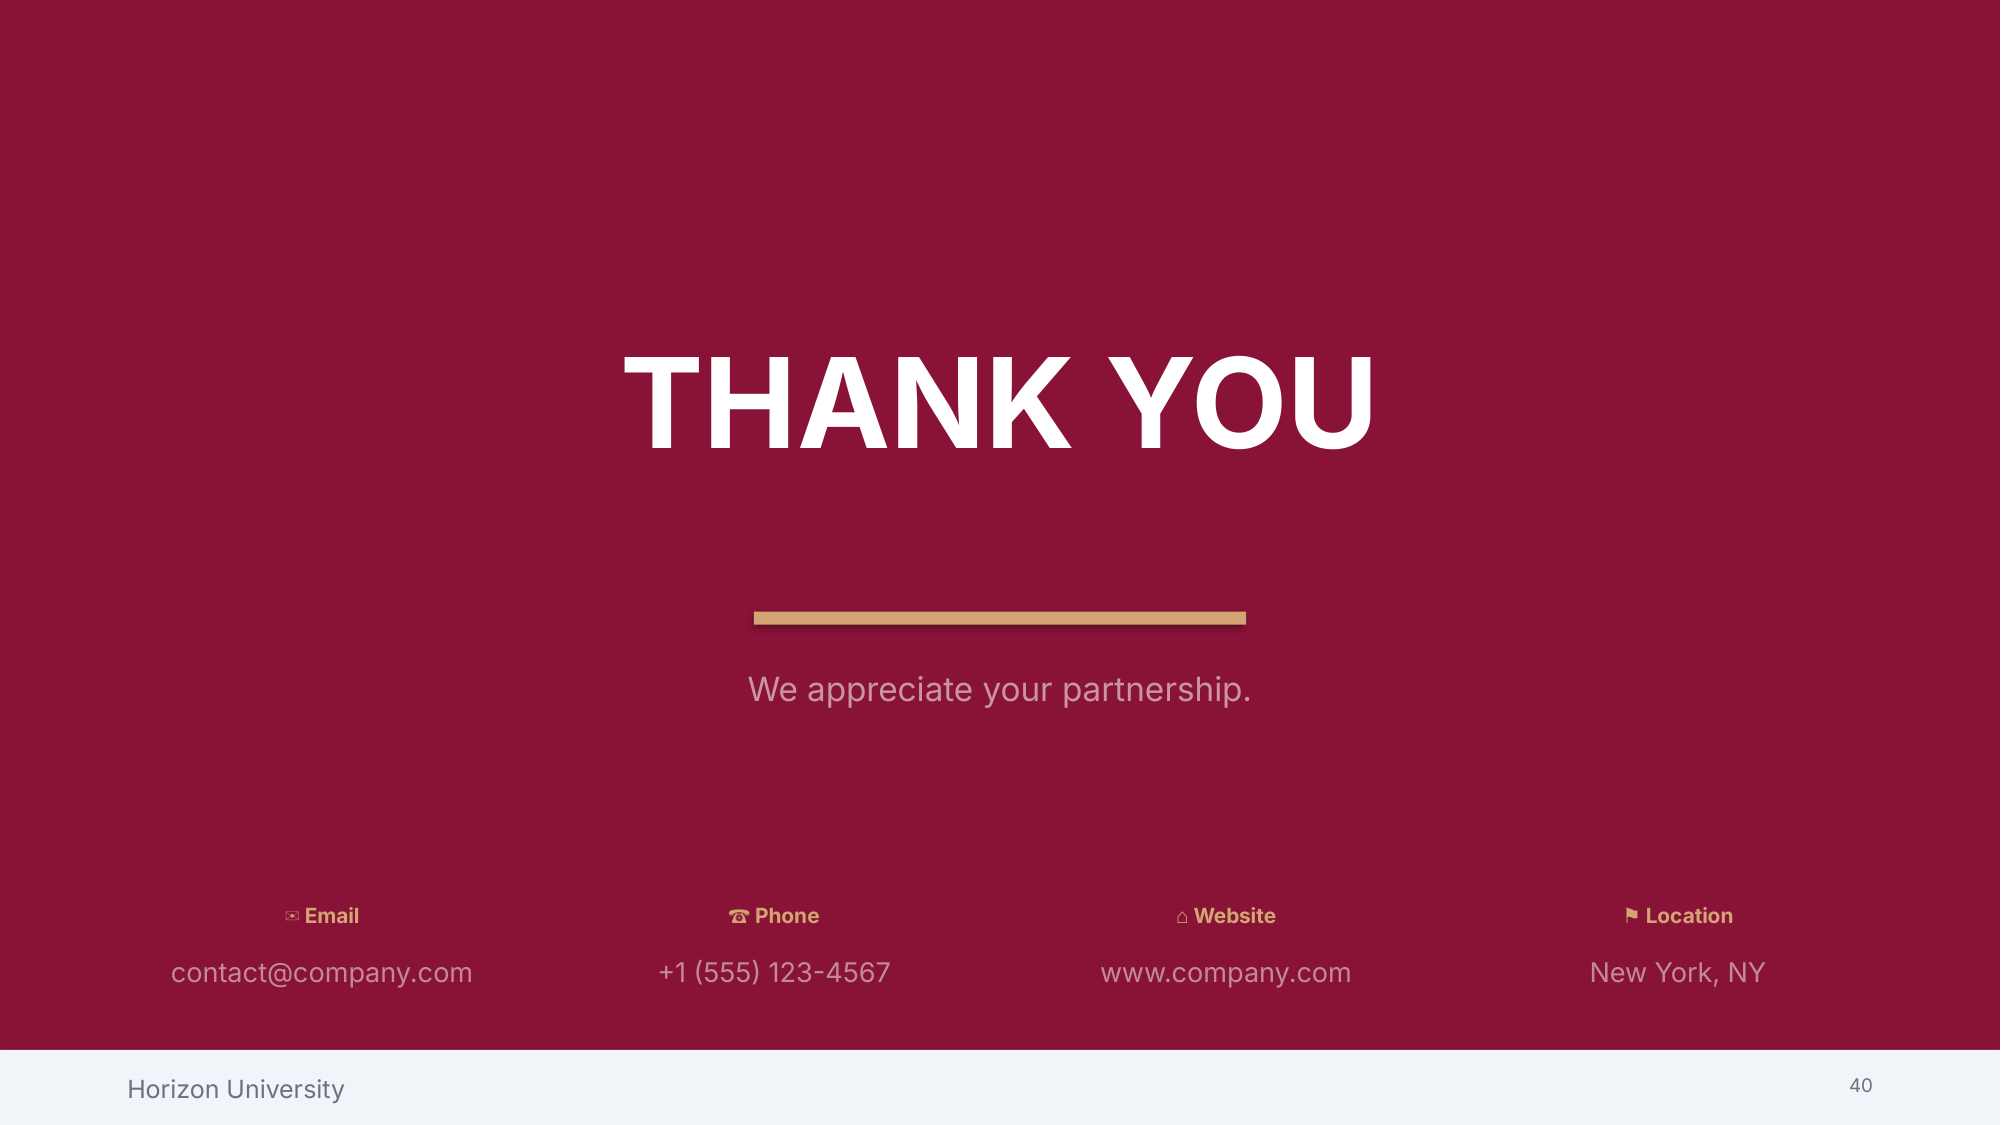

THANK YOU

We appreciate your partnership.
✉ Email
☎ Phone
⌂ Website
⚑ Location
contact@company.com
+1 (555) 123-4567
www.company.com
New York, NY
HORIZON UNIVERSITY

Horizon University
40